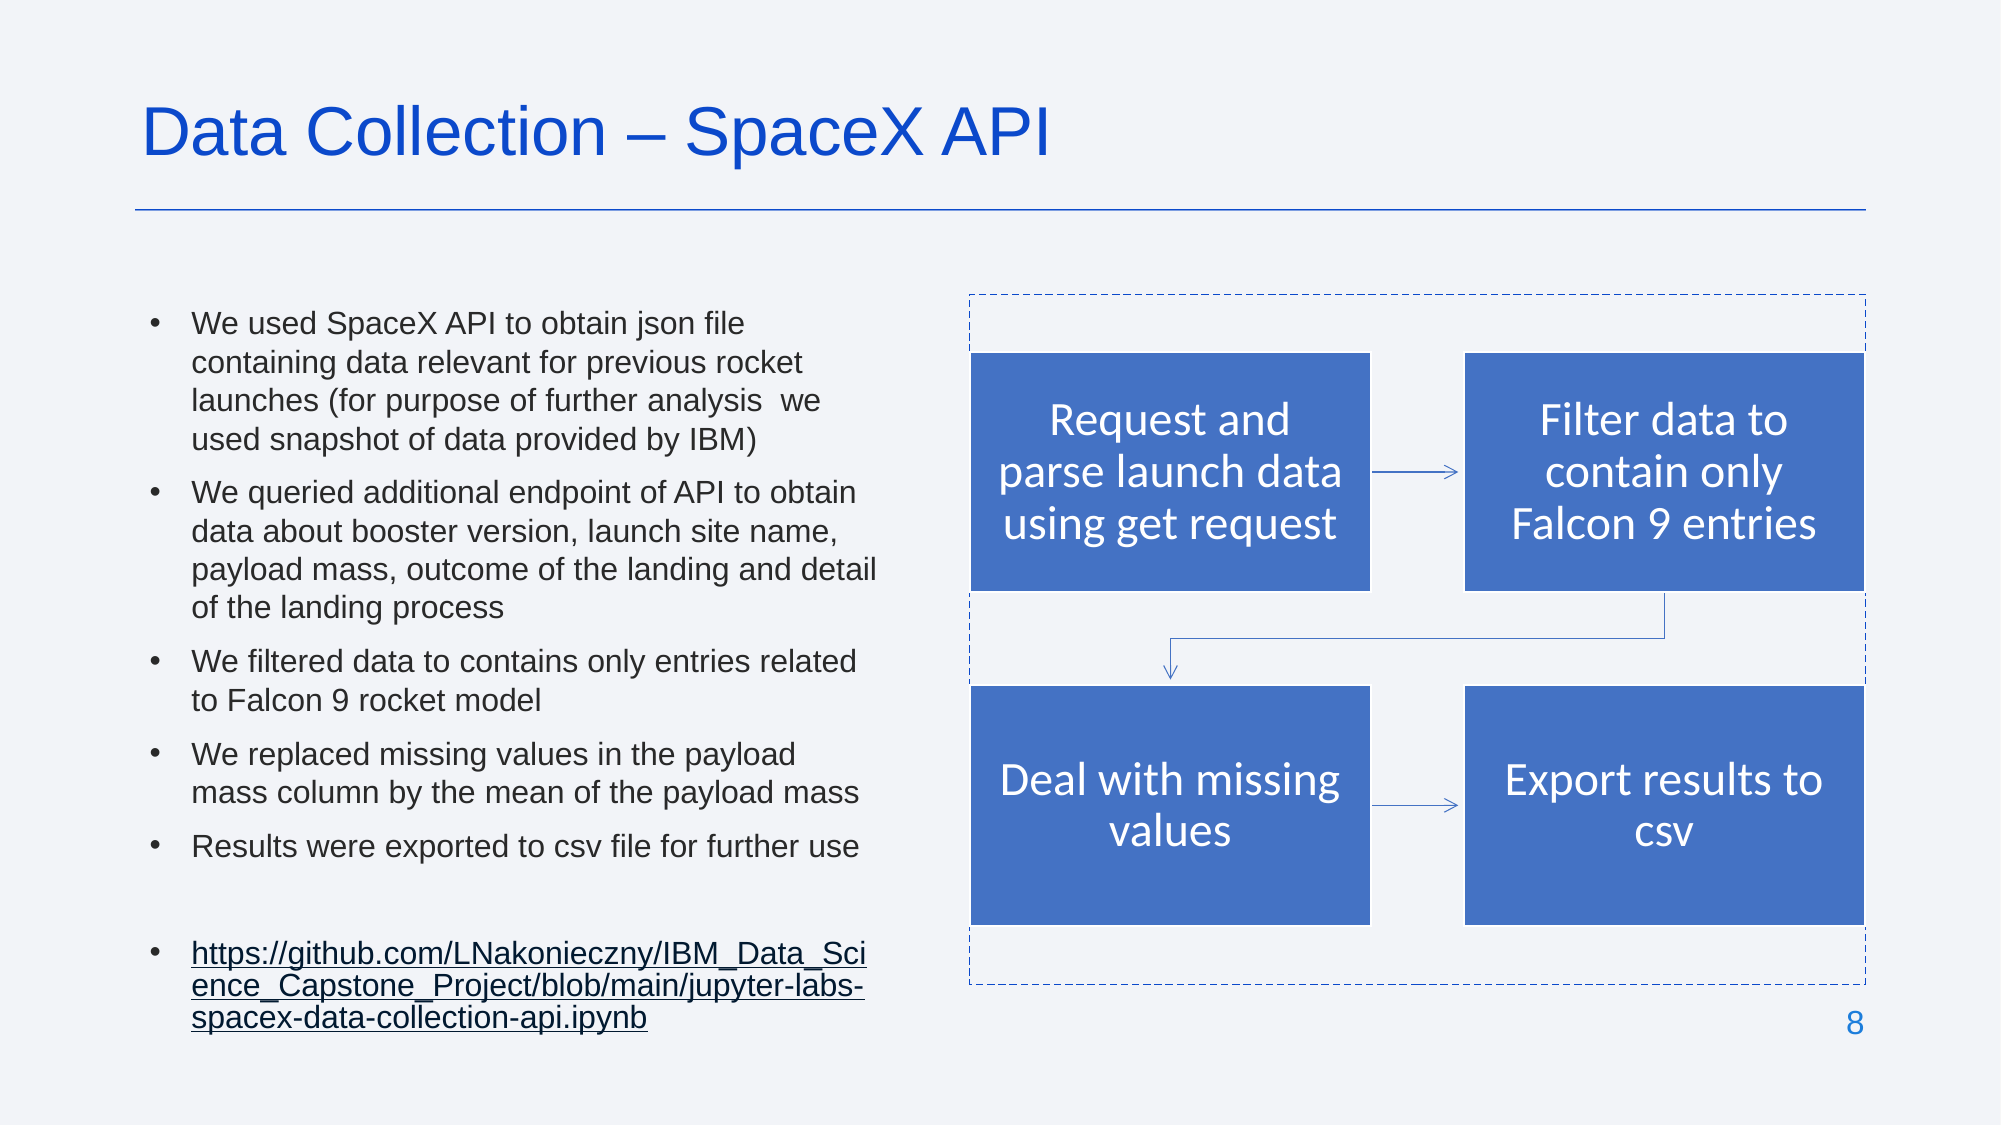

Data Collection – SpaceX API

Request and parse launch data using get request

Filter data to contain only Falcon 9 entries

Deal with missing values
Export results to csv

We used SpaceX API to obtain json file containing data relevant for previous rocket launches (for purpose of further analysis  we used snapshot of data provided by IBM)
We queried additional endpoint of API to obtain data about booster version, launch site name, payload mass, outcome of the landing and detail of the landing process
We filtered data to contains only entries related to Falcon 9 rocket model
We replaced missing values in the payload mass column by the mean of the payload mass
Results were exported to csv file for further use

https://github.com/LNakonieczny/IBM_Data_Science_Capstone_Project/blob/main/jupyter-labs-spacex-data-collection-api.ipynb

8